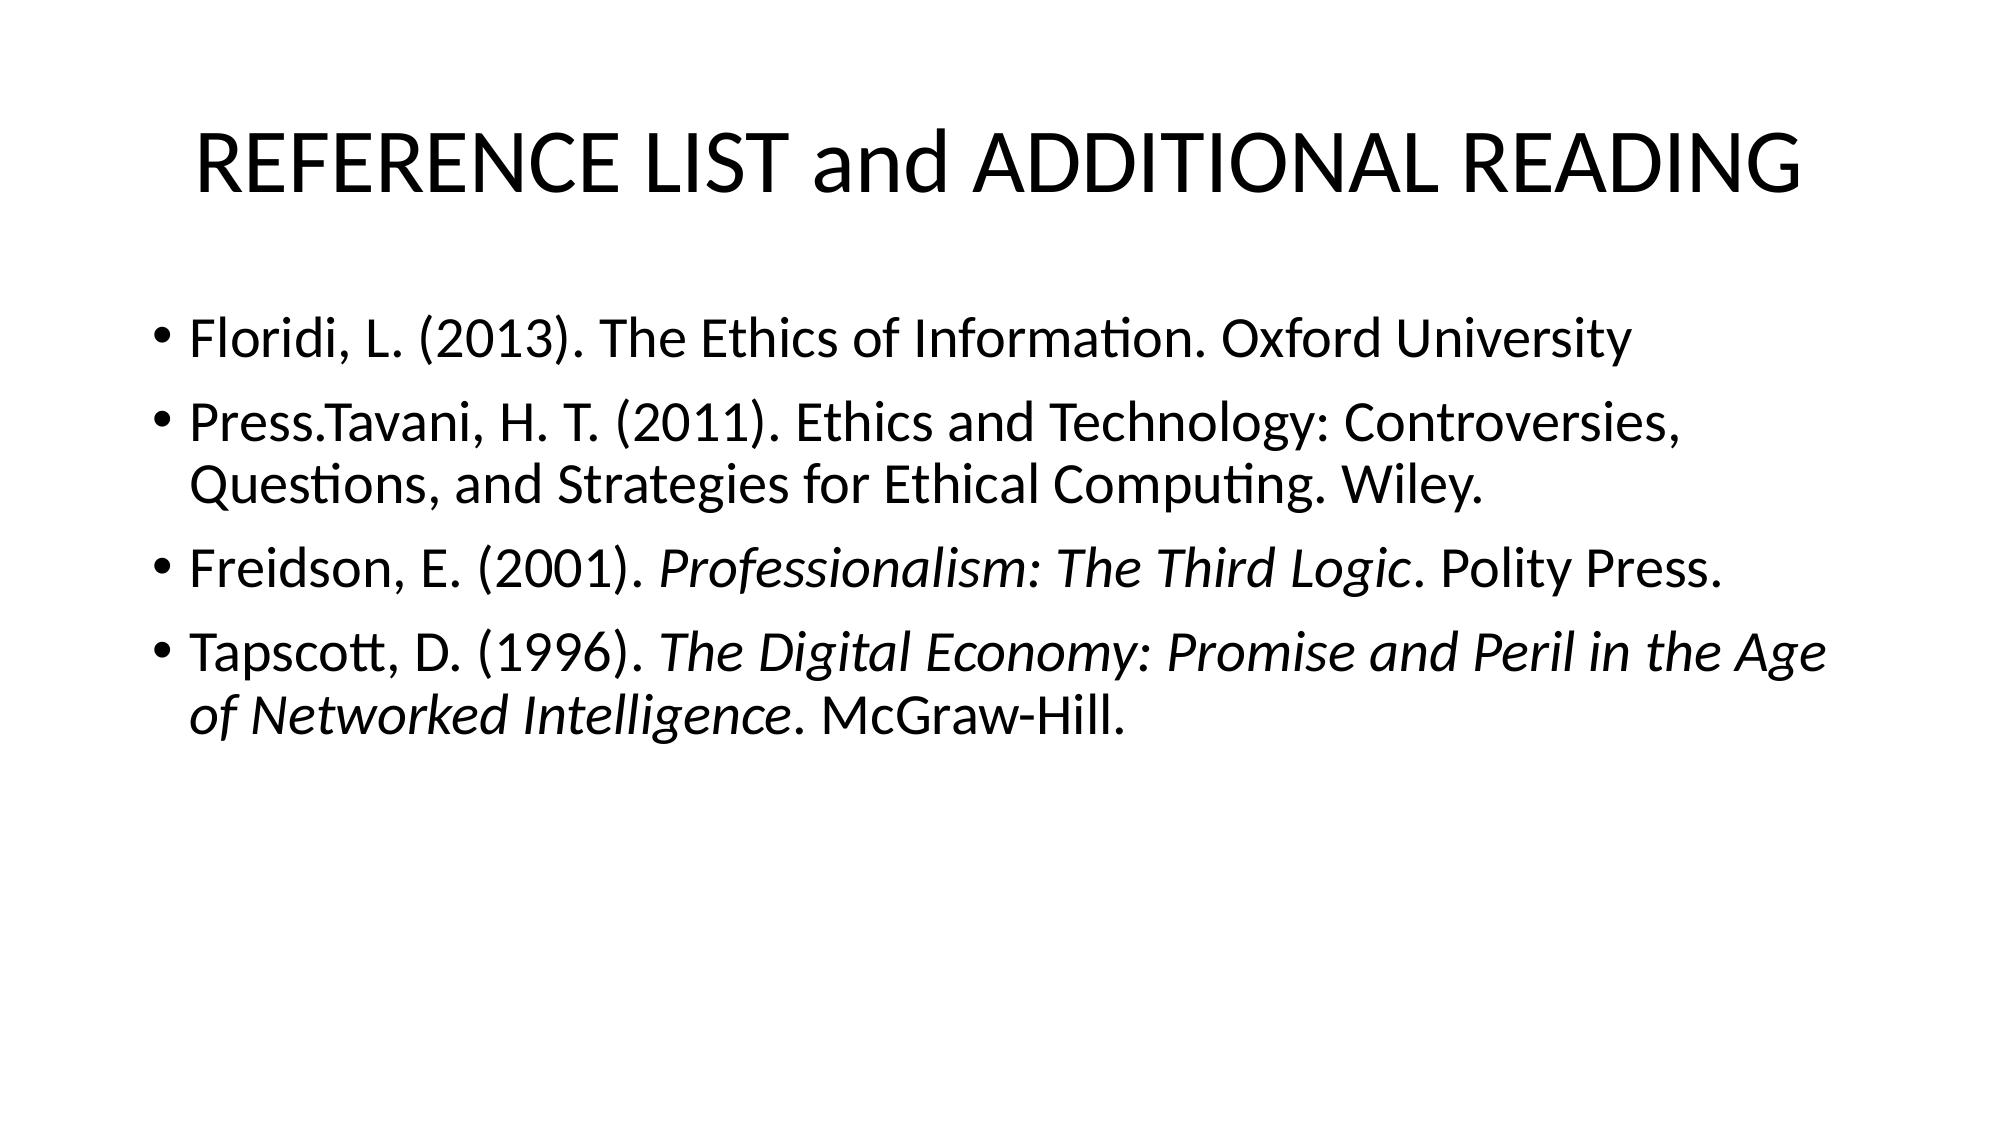

# REFERENCE LIST and ADDITIONAL READING
Floridi, L. (2013). The Ethics of Information. Oxford University
Press.Tavani, H. T. (2011). Ethics and Technology: Controversies, Questions, and Strategies for Ethical Computing. Wiley.
Freidson, E. (2001). Professionalism: The Third Logic. Polity Press.
Tapscott, D. (1996). The Digital Economy: Promise and Peril in the Age of Networked Intelligence. McGraw-Hill.